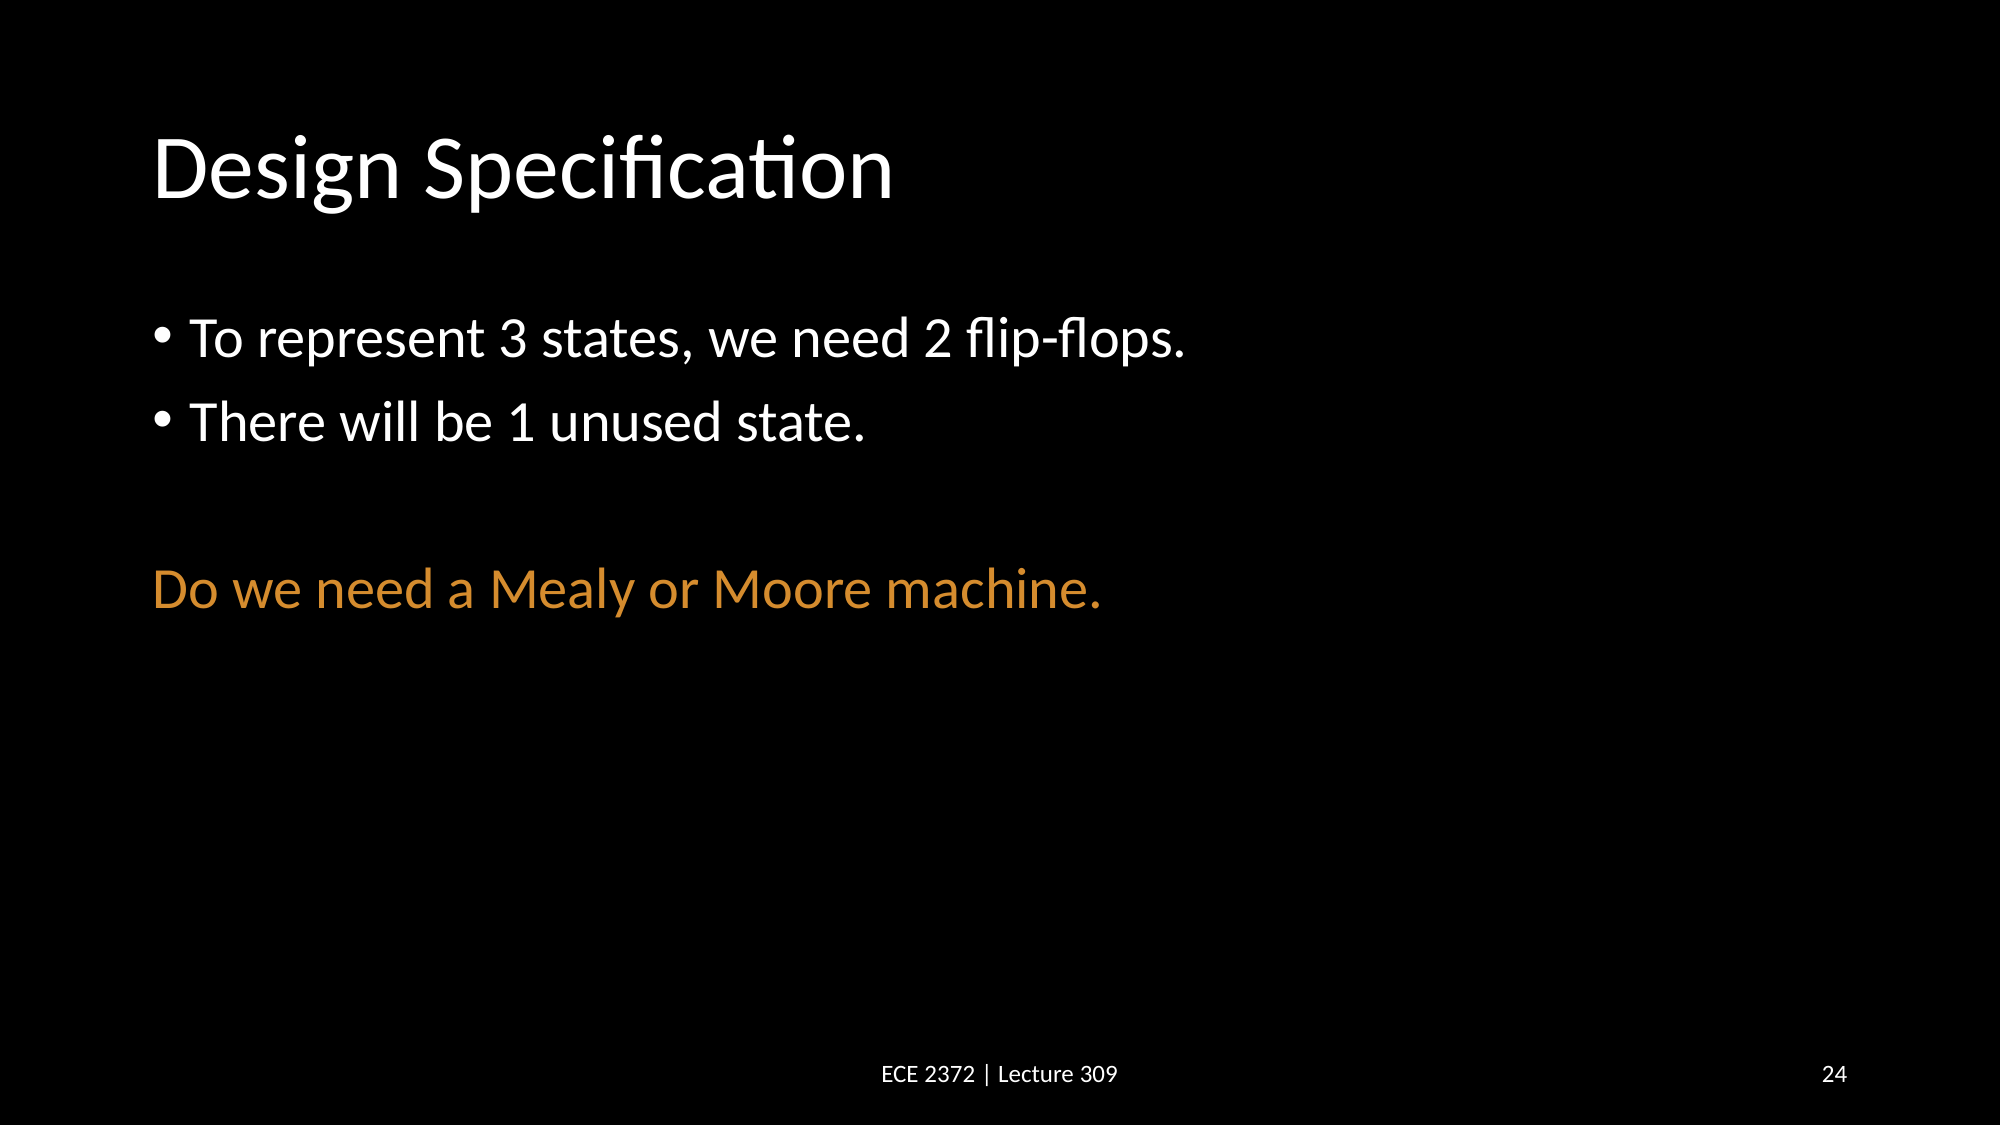

# Design Specification
To represent 3 states, we need 2 flip-flops.
There will be 1 unused state.

Do we need a Mealy or Moore machine.
ECE 2372 | Lecture 309
24